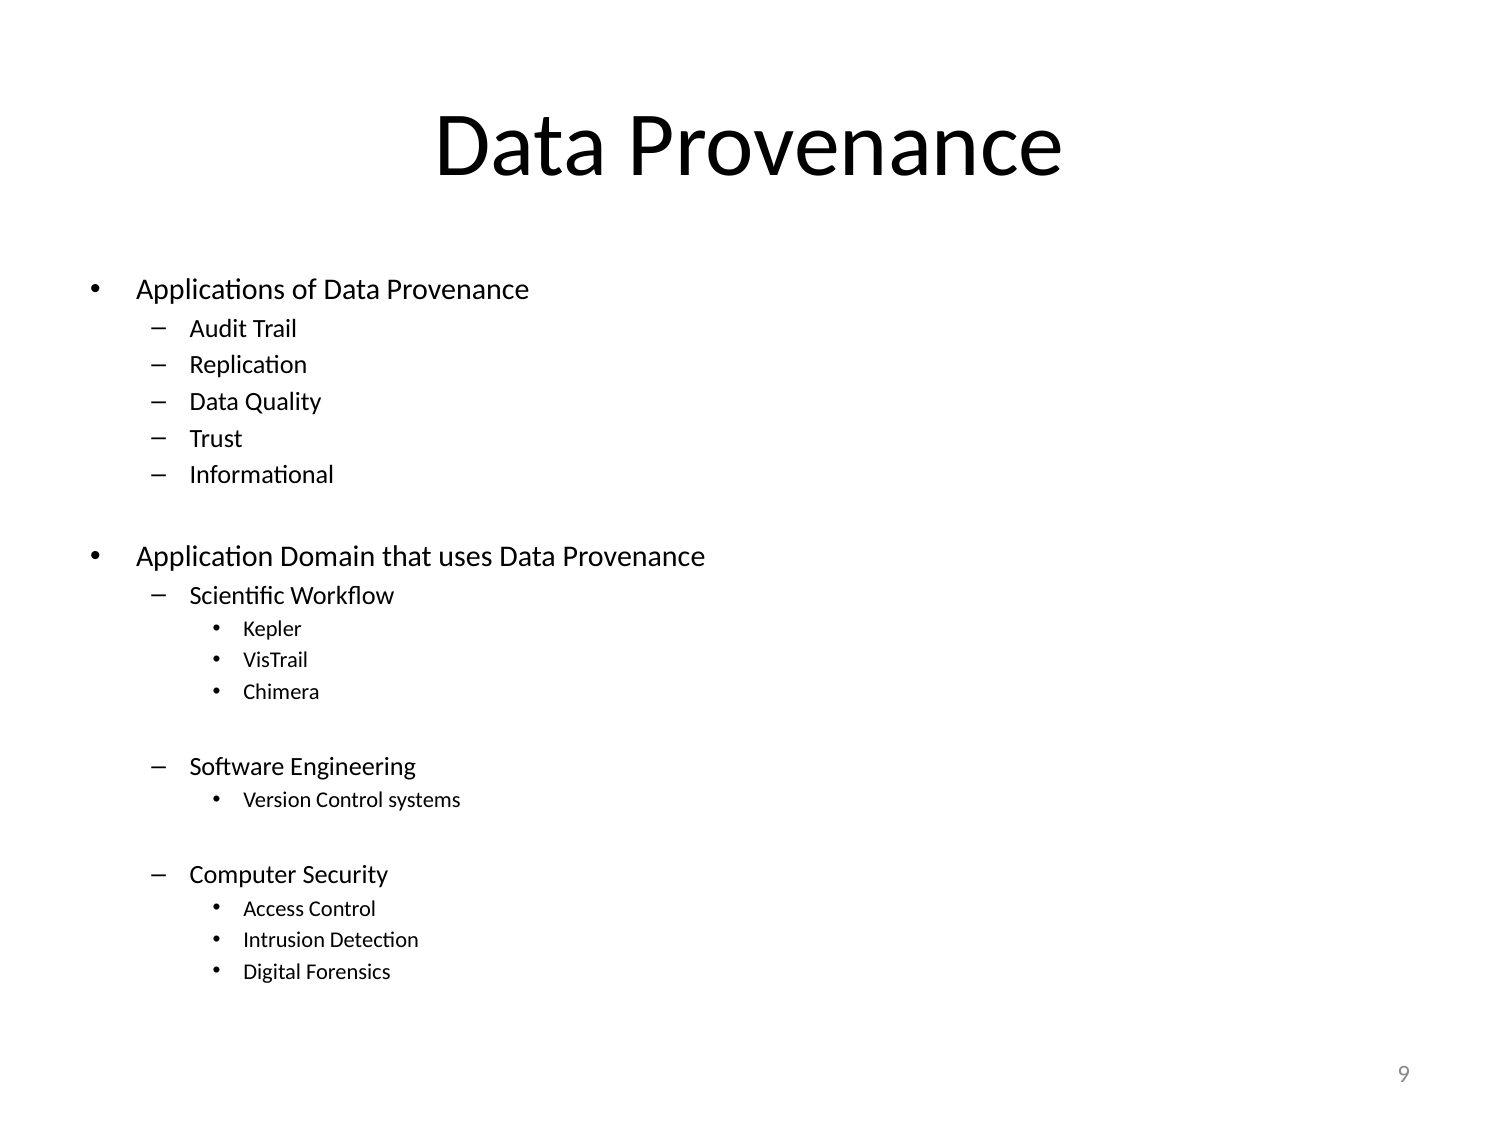

# Data Provenance
Applications of Data Provenance
Audit Trail
Replication
Data Quality
Trust
Informational

Application Domain that uses Data Provenance
Scientific Workflow
Kepler
VisTrail
Chimera

Software Engineering
Version Control systems

Computer Security
Access Control
Intrusion Detection
Digital Forensics

9